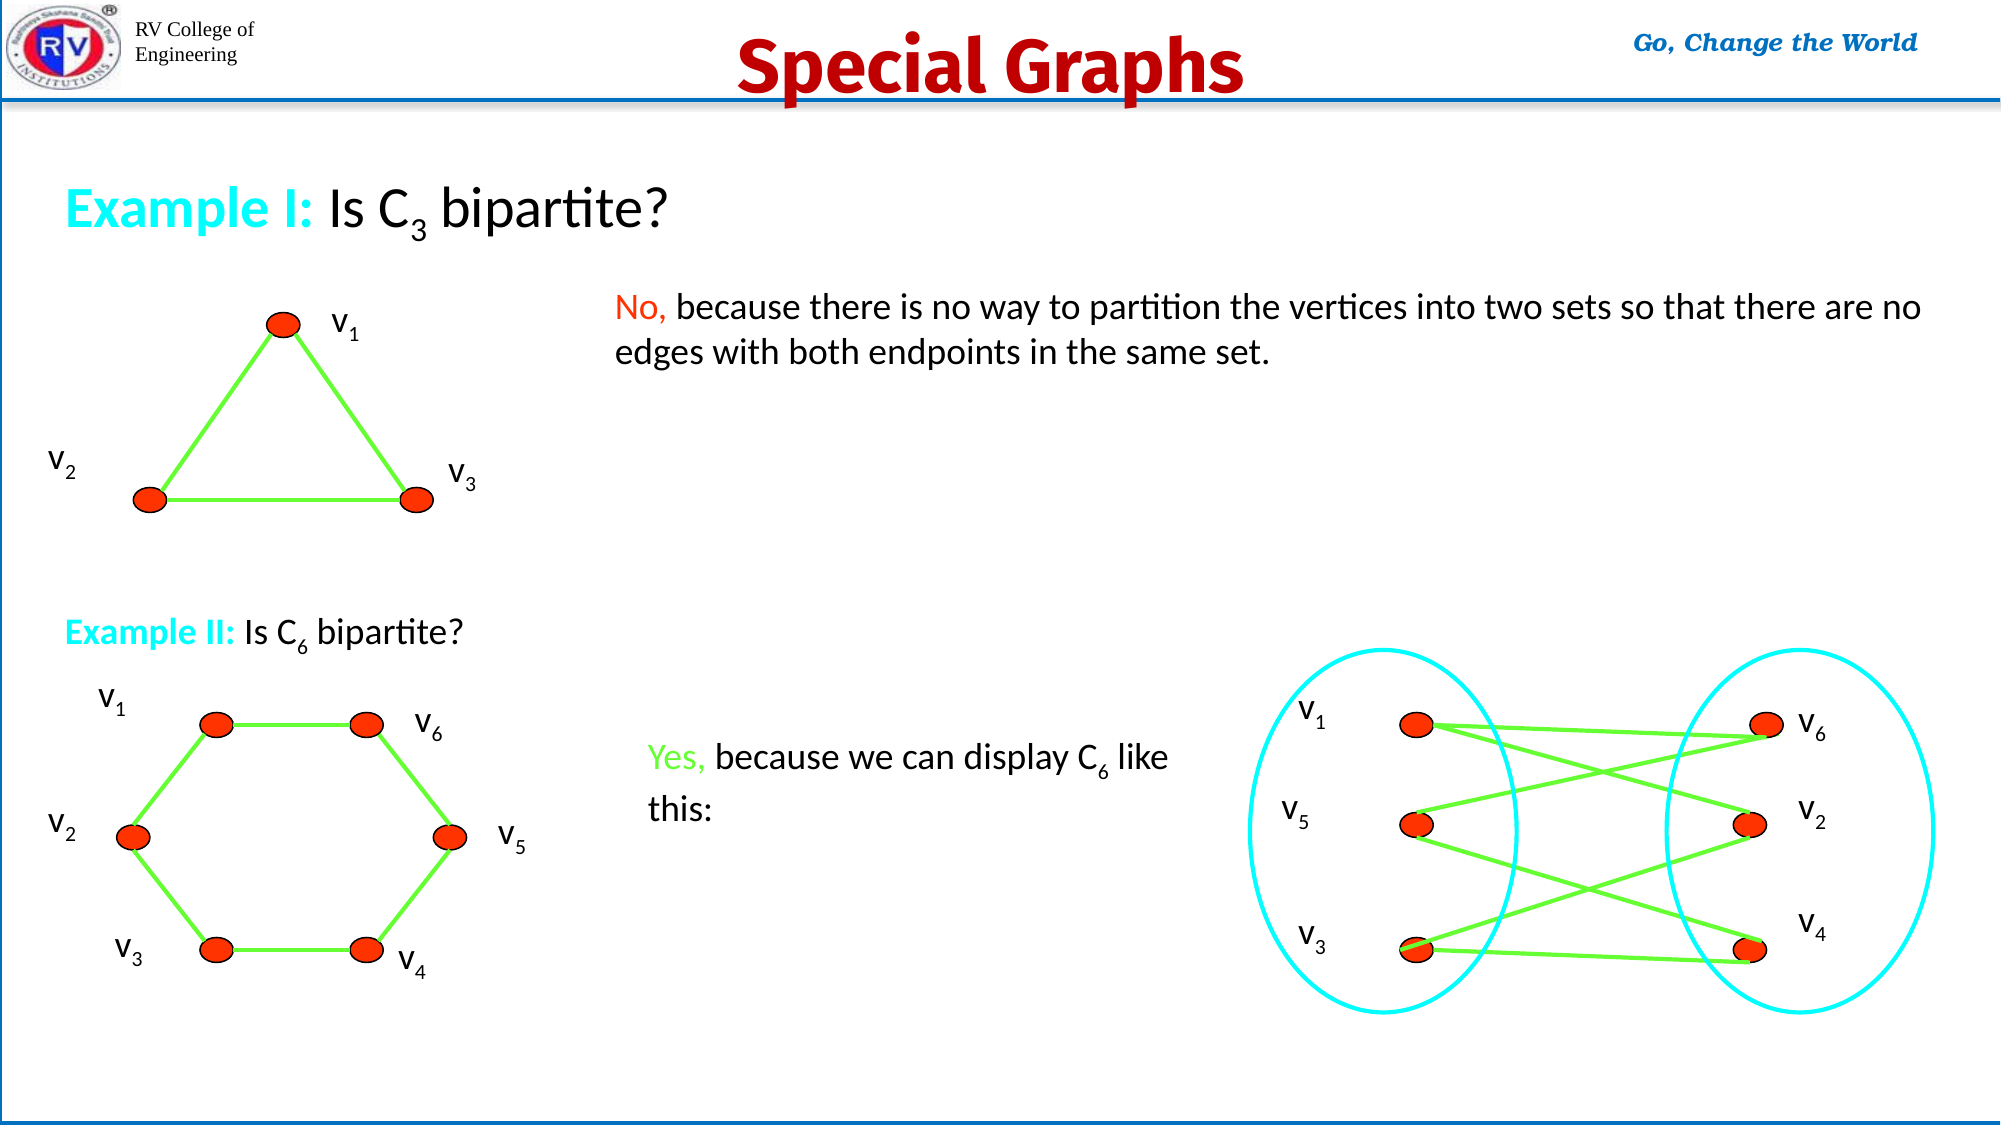

# Special Graphs
Example I: Is C3 bipartite?
No, because there is no way to partition the vertices into two sets so that there are no edges with both endpoints in the same set.
v1

v2
v3
Example II: Is C6 bipartite?

v1
v6

v2
v3
v4
v5
v1
v6

v5
v2

v4
v3

Yes, because we can display C6 like this: